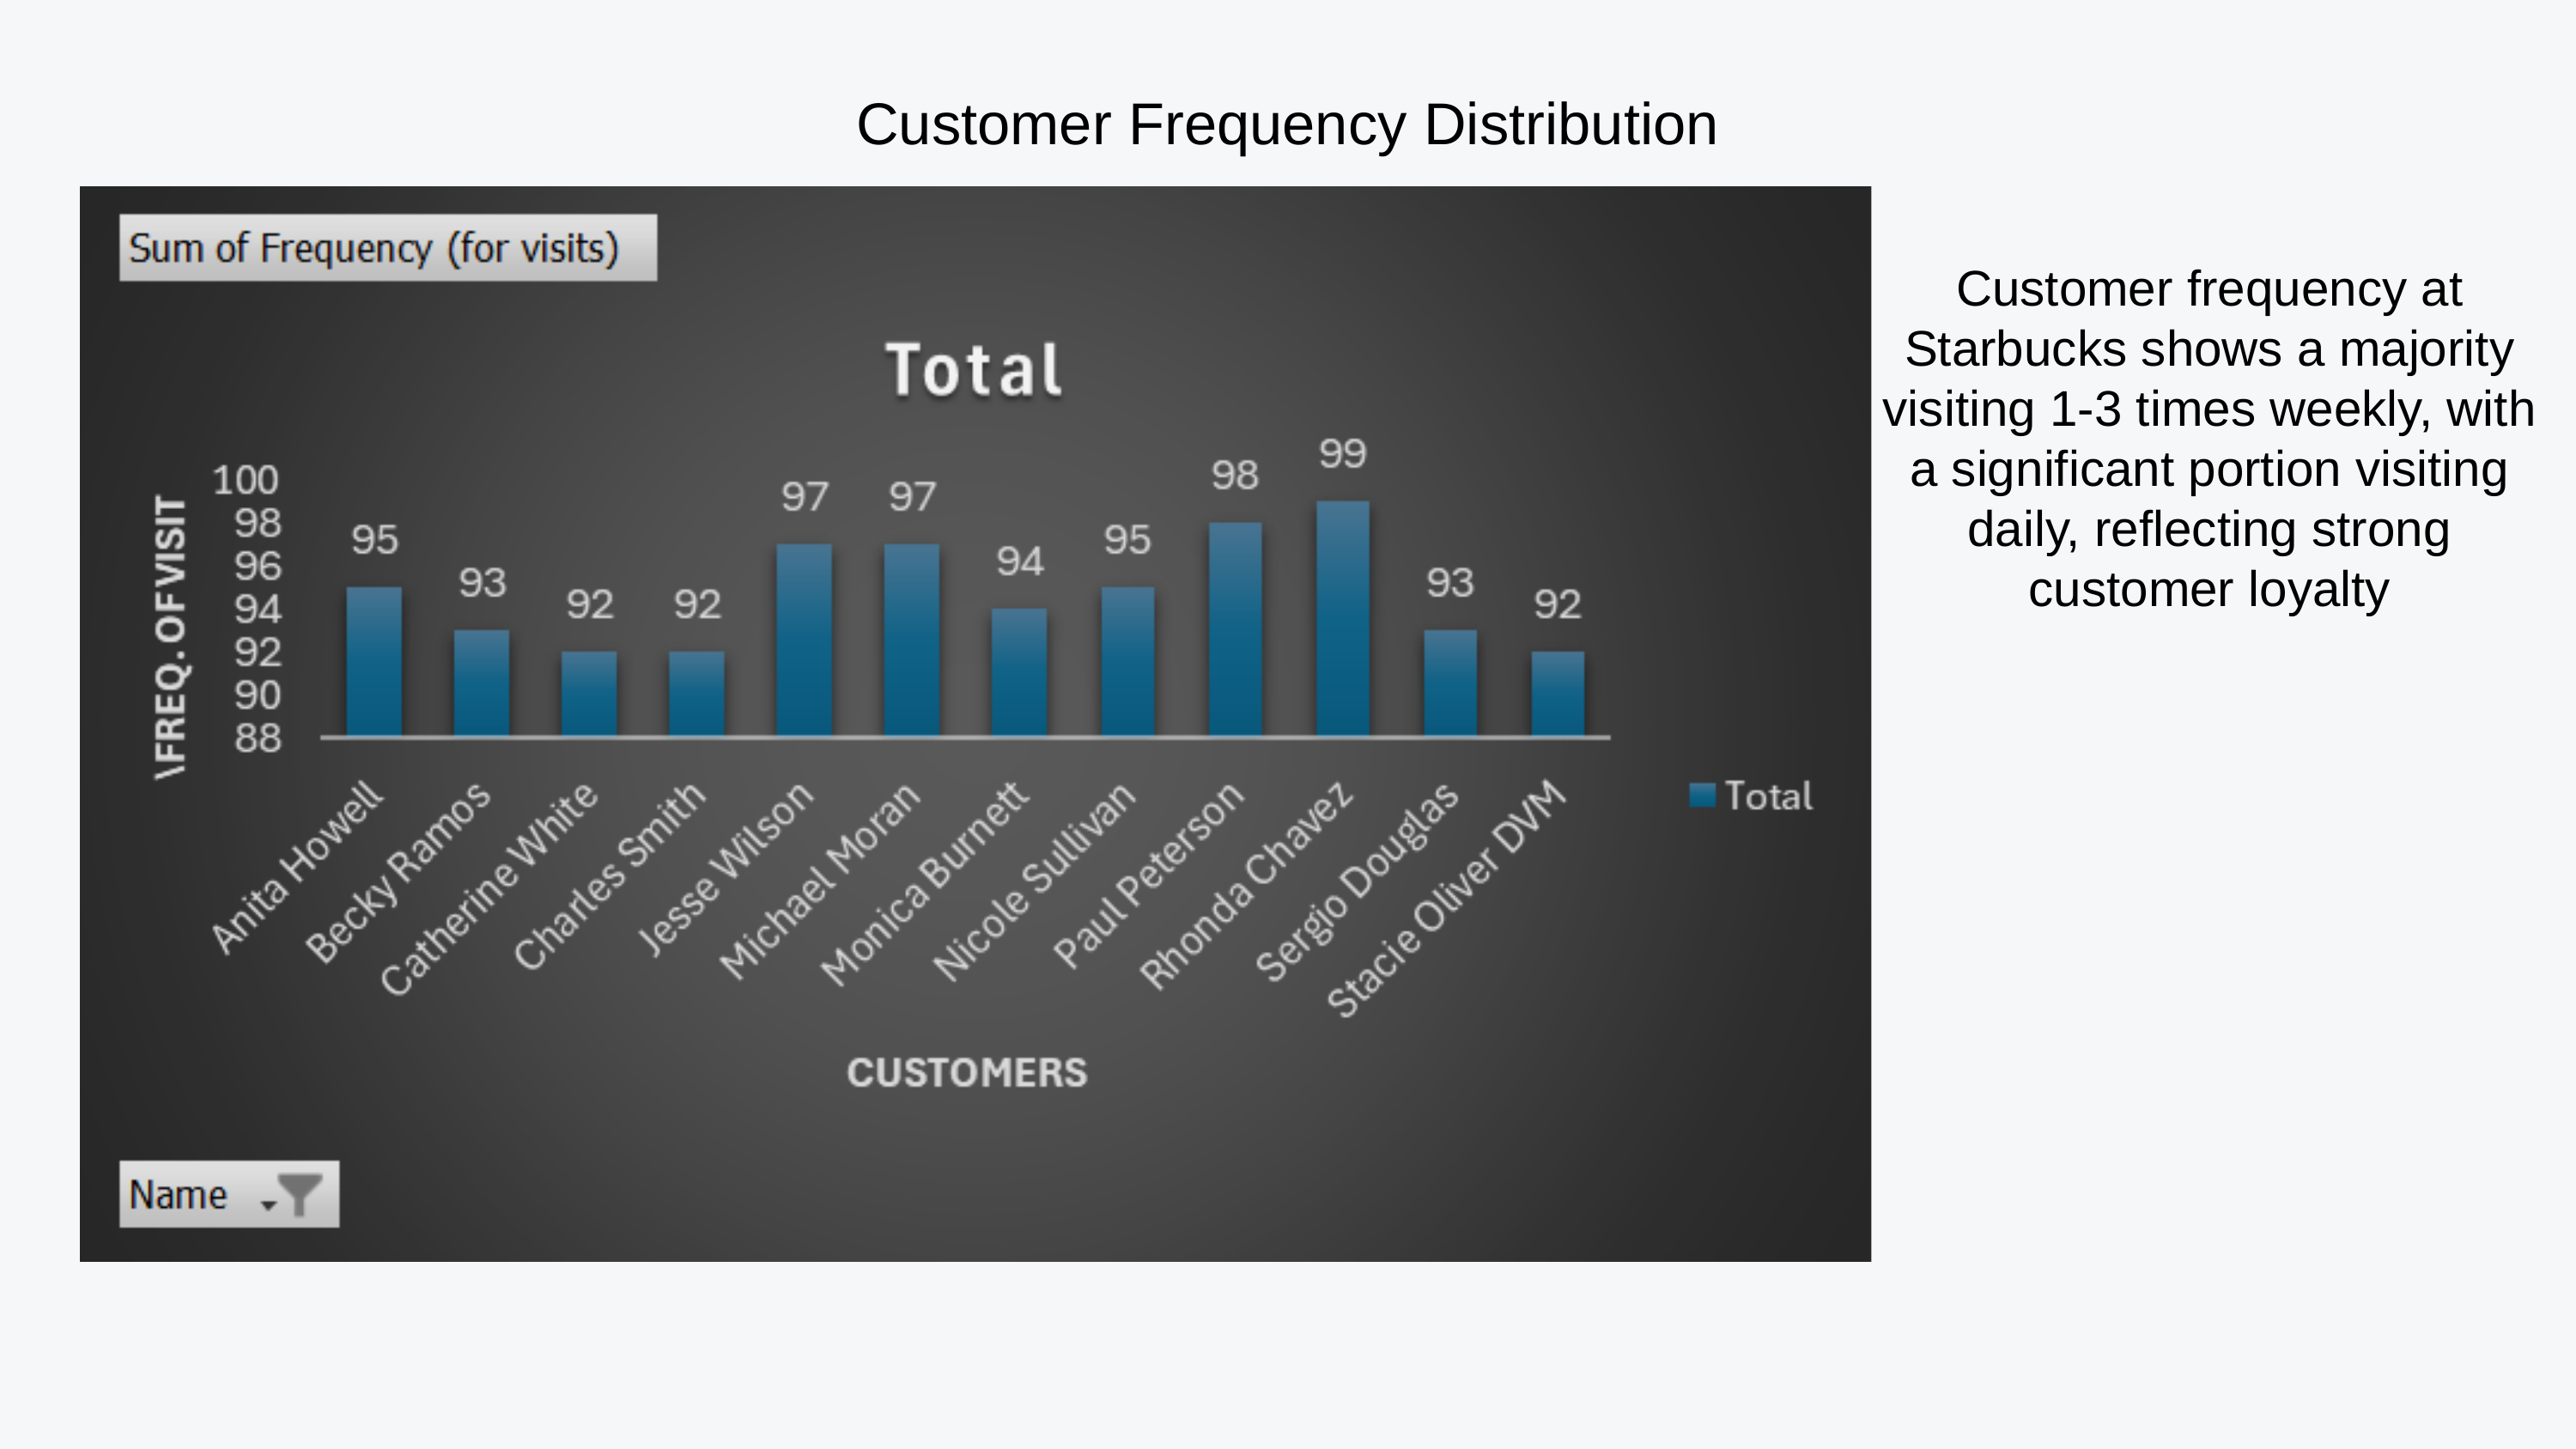

Customer Frequency Distribution

Customer frequency at Starbucks shows a majority visiting 1-3 times weekly, with a significant portion visiting daily, reflecting strong customer loyalty